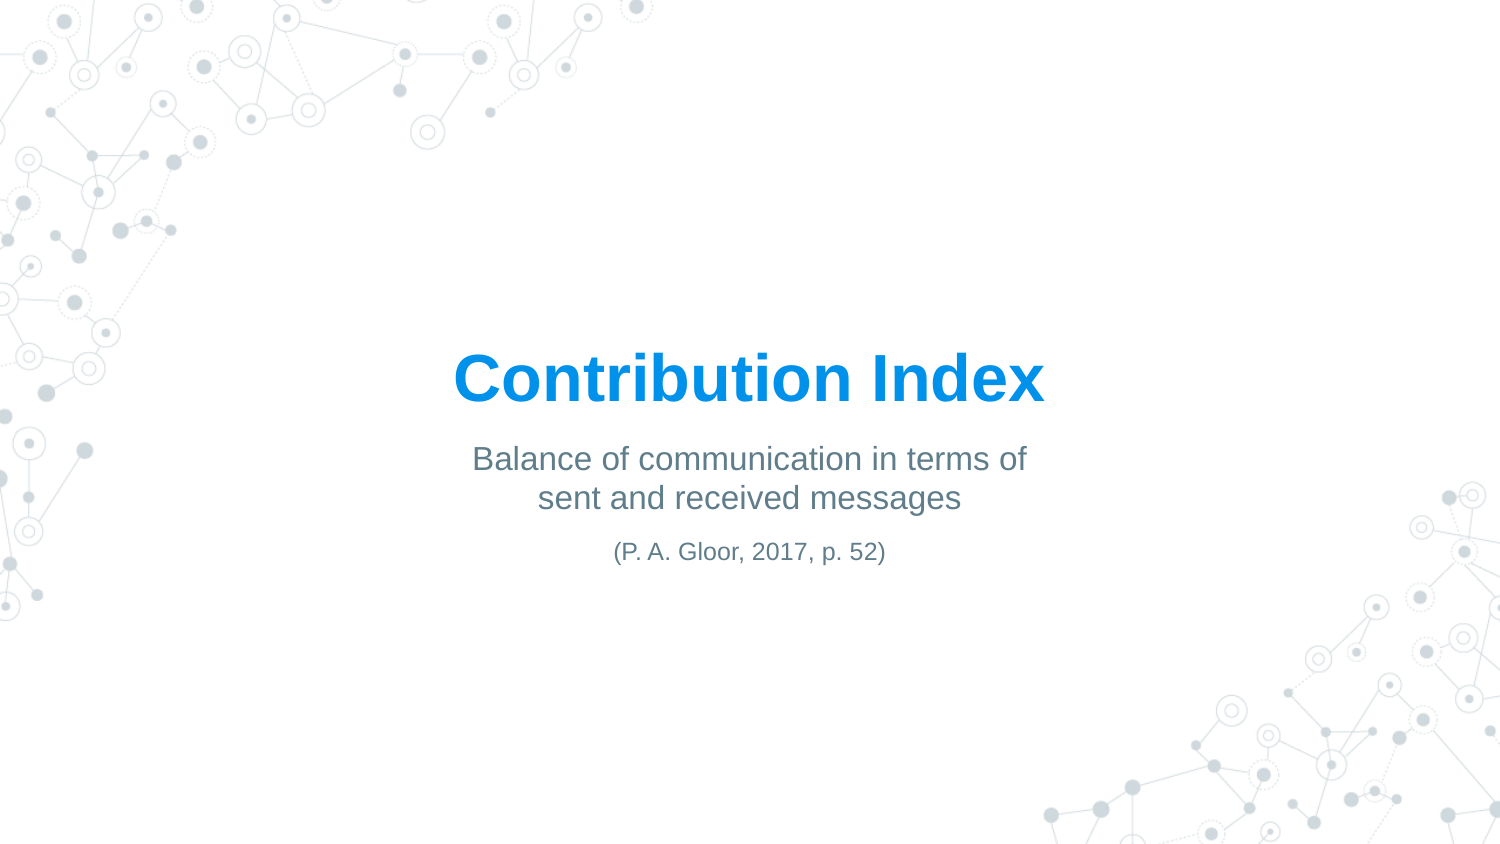

# Contribution Index
Balance of communication in terms of sent and received messages
(P. A. Gloor, 2017, p. 52)